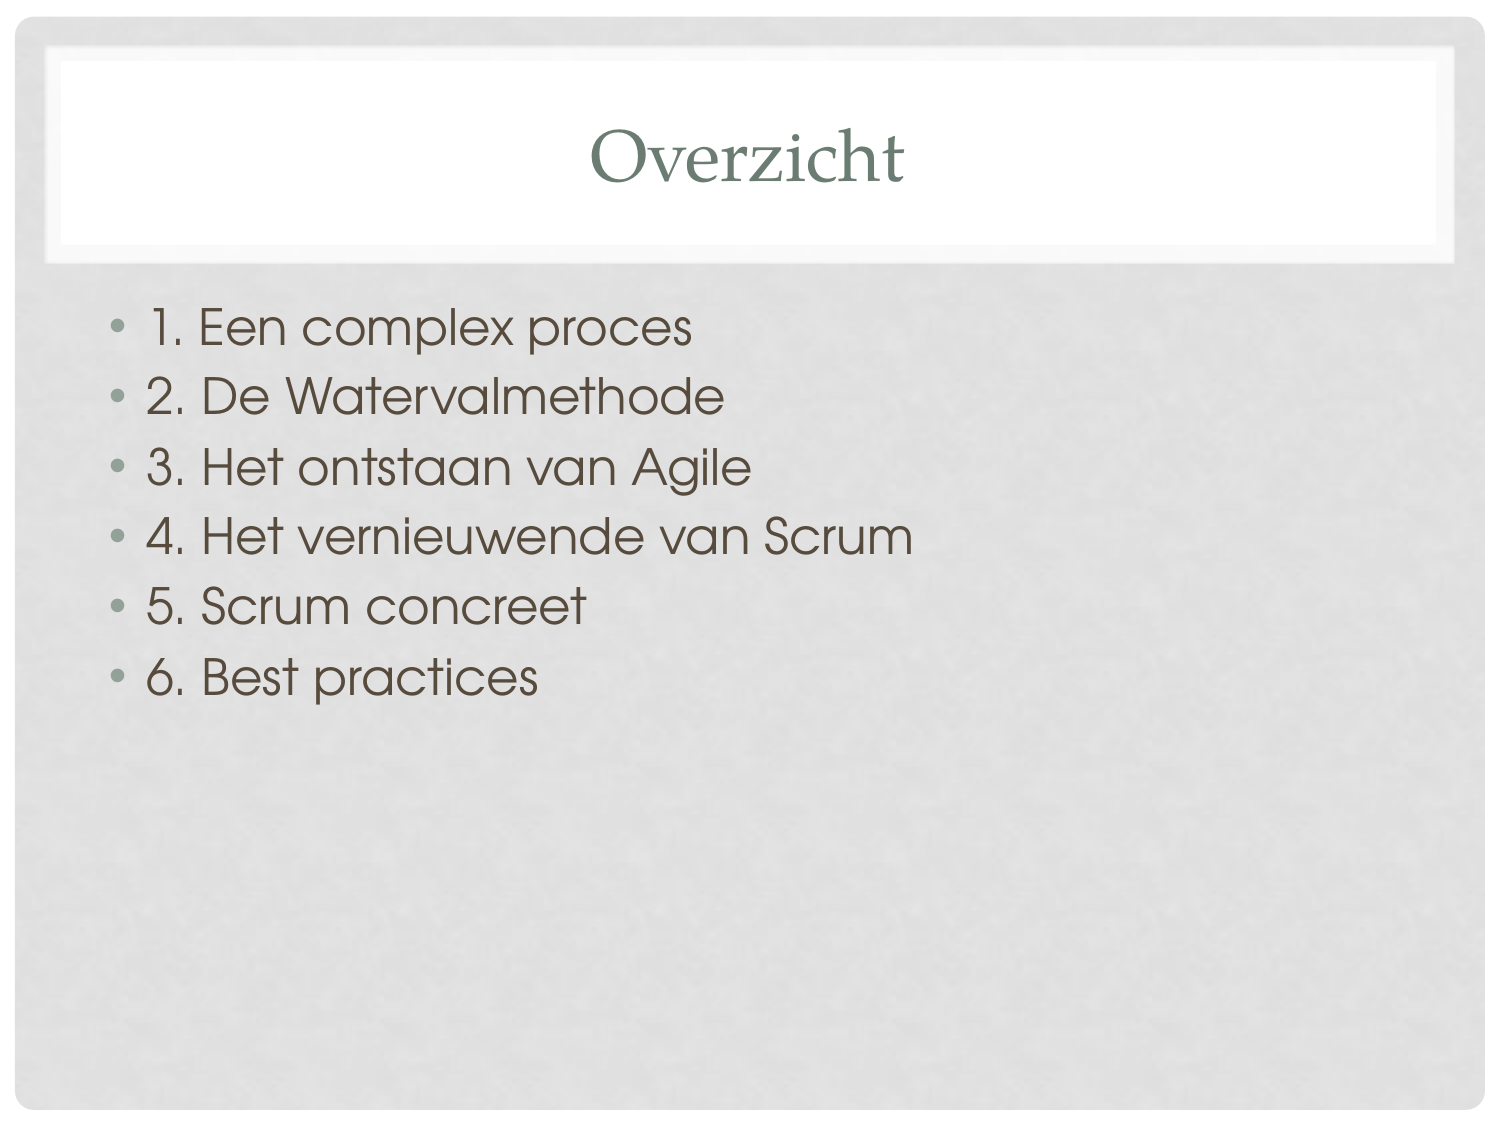

# Overzicht
1. Een complex proces
2. De Watervalmethode
3. Het ontstaan van Agile
4. Het vernieuwende van Scrum
5. Scrum concreet
6. Best practices